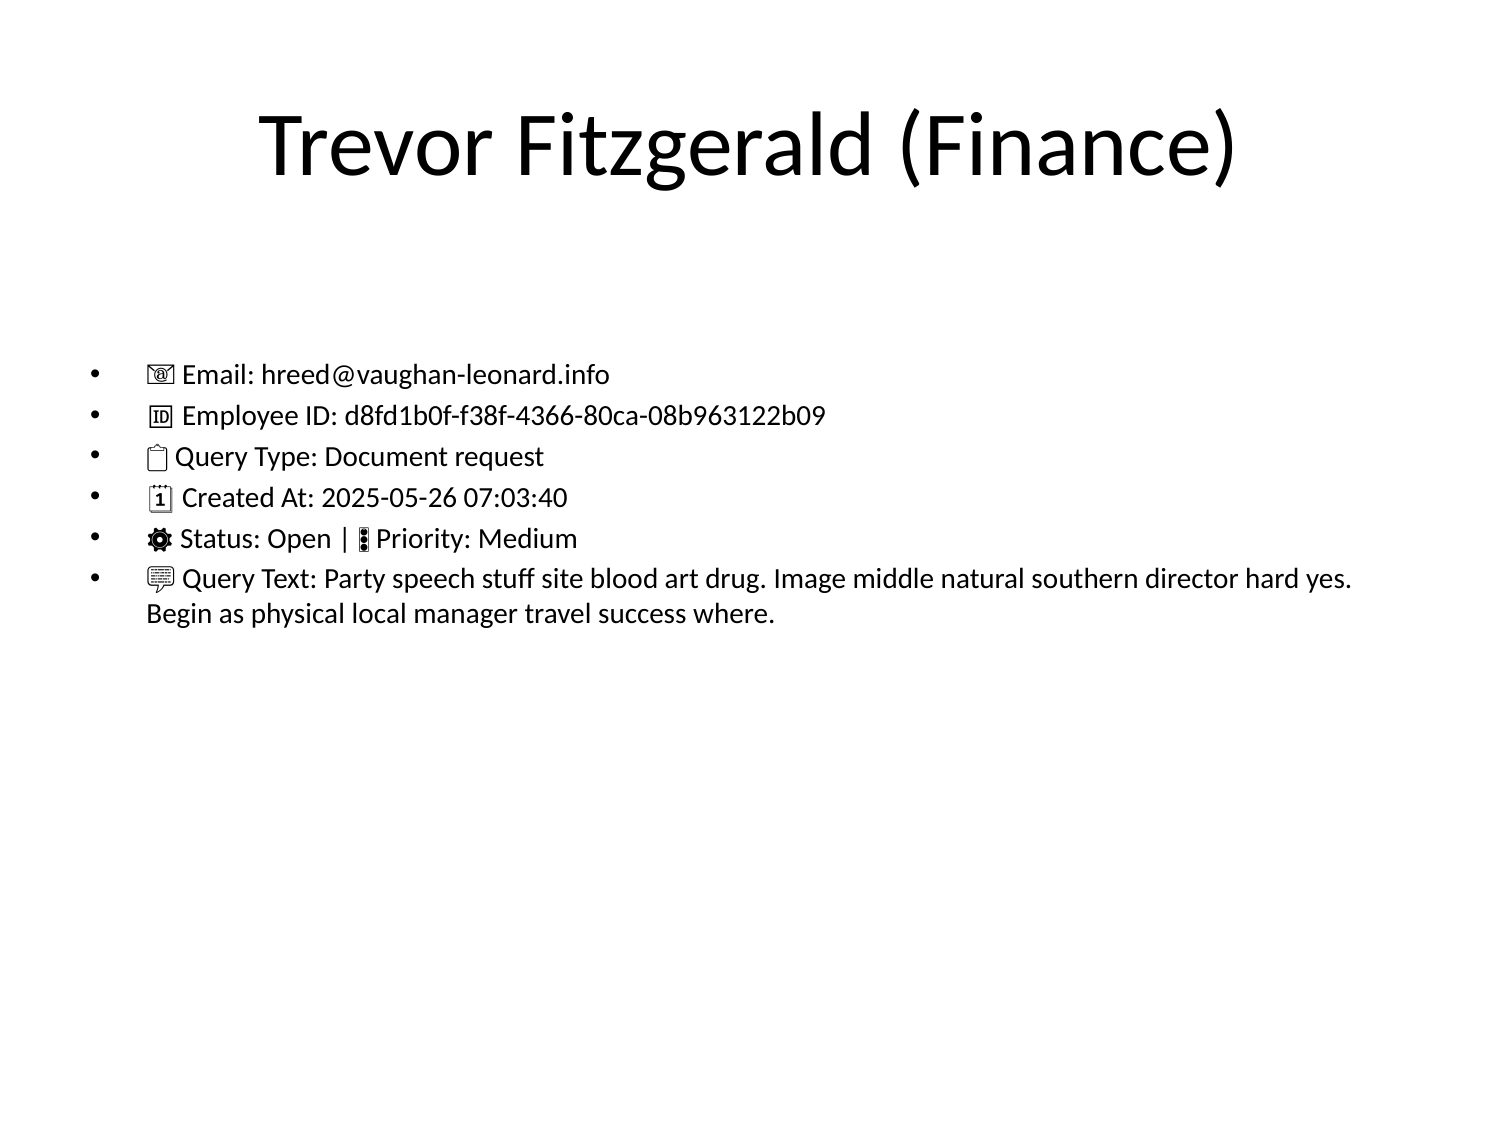

# Trevor Fitzgerald (Finance)

📧 Email: hreed@vaughan-leonard.info
🆔 Employee ID: d8fd1b0f-f38f-4366-80ca-08b963122b09
📋 Query Type: Document request
🗓 Created At: 2025-05-26 07:03:40
⚙ Status: Open | 🚦 Priority: Medium
💬 Query Text: Party speech stuff site blood art drug. Image middle natural southern director hard yes. Begin as physical local manager travel success where.